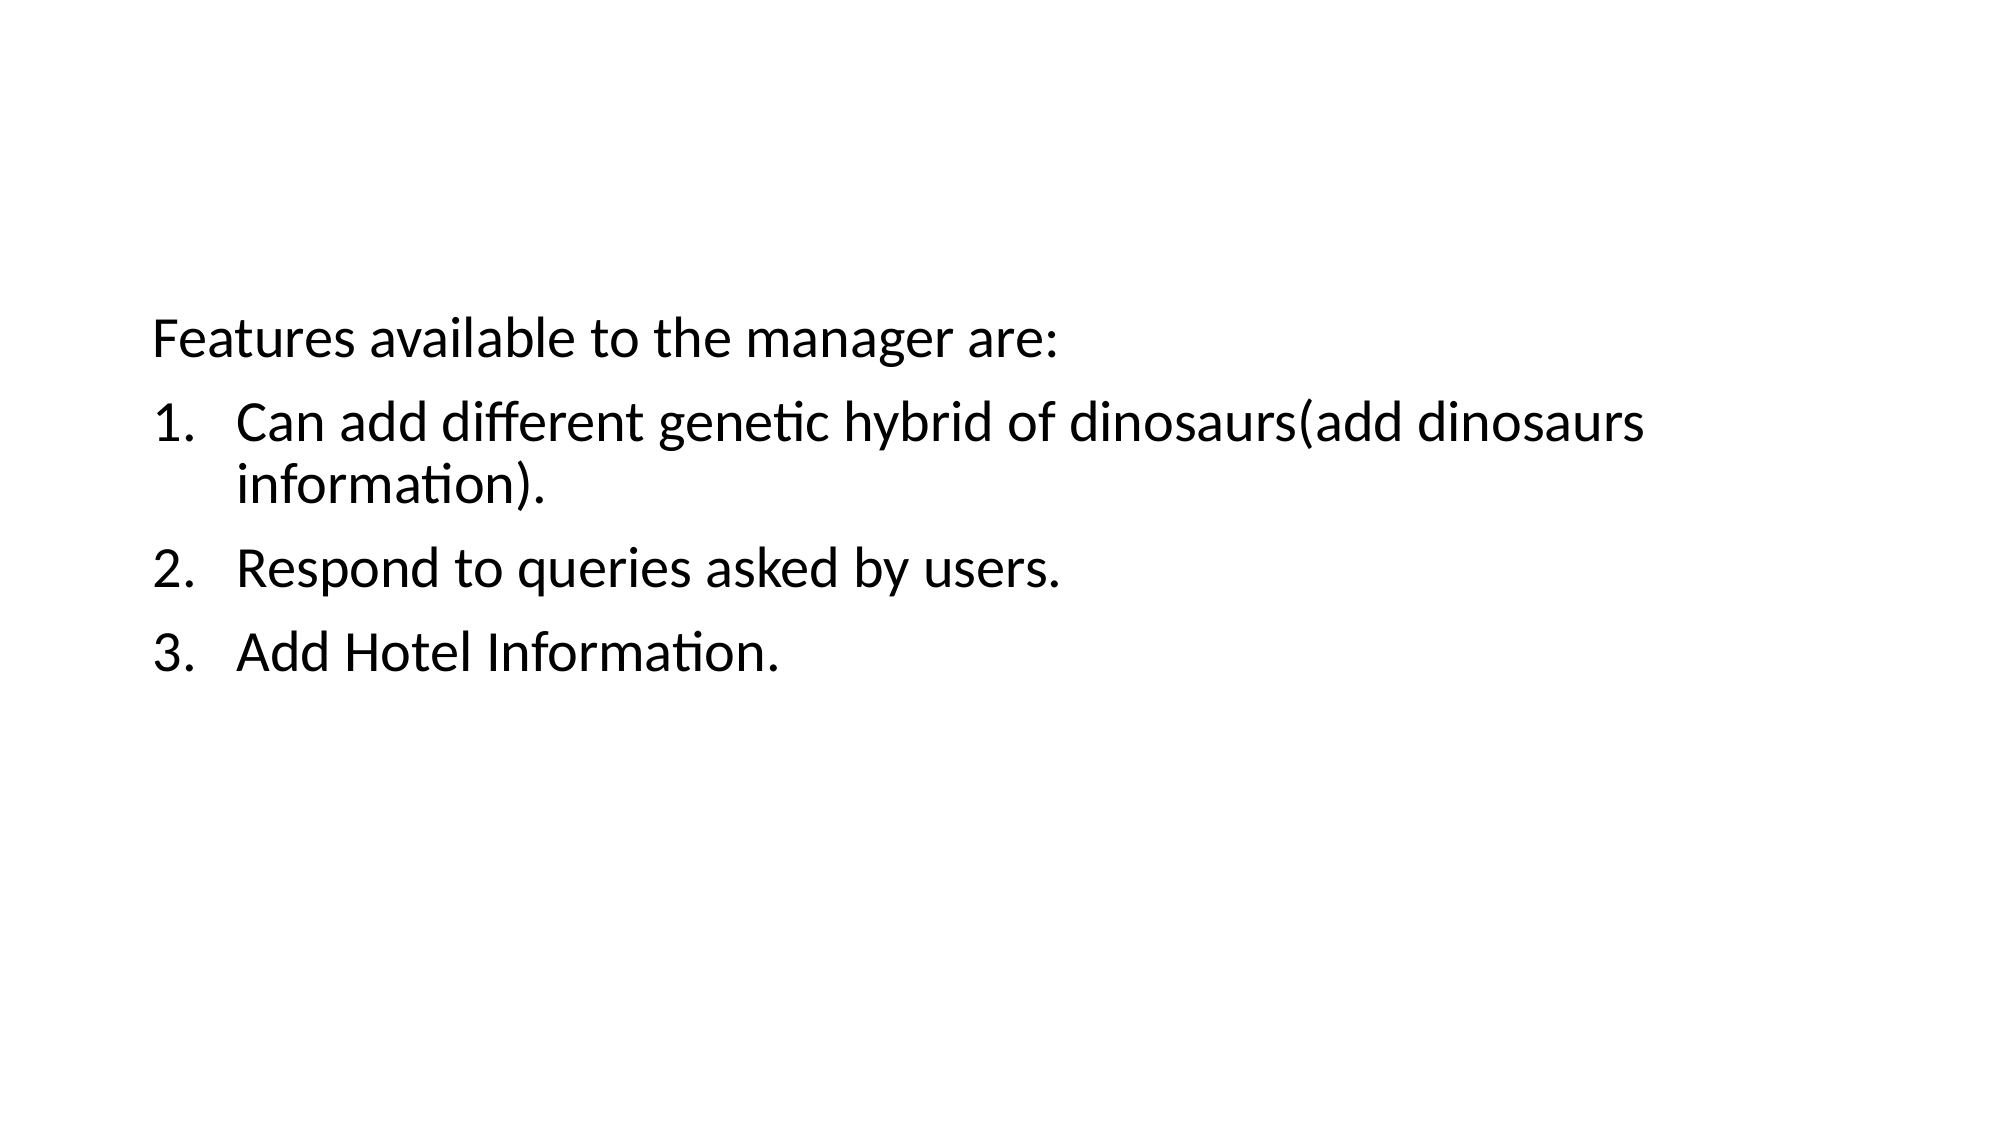

#
Features available to the manager are:
Can add different genetic hybrid of dinosaurs(add dinosaurs information).
Respond to queries asked by users.
Add Hotel Information.